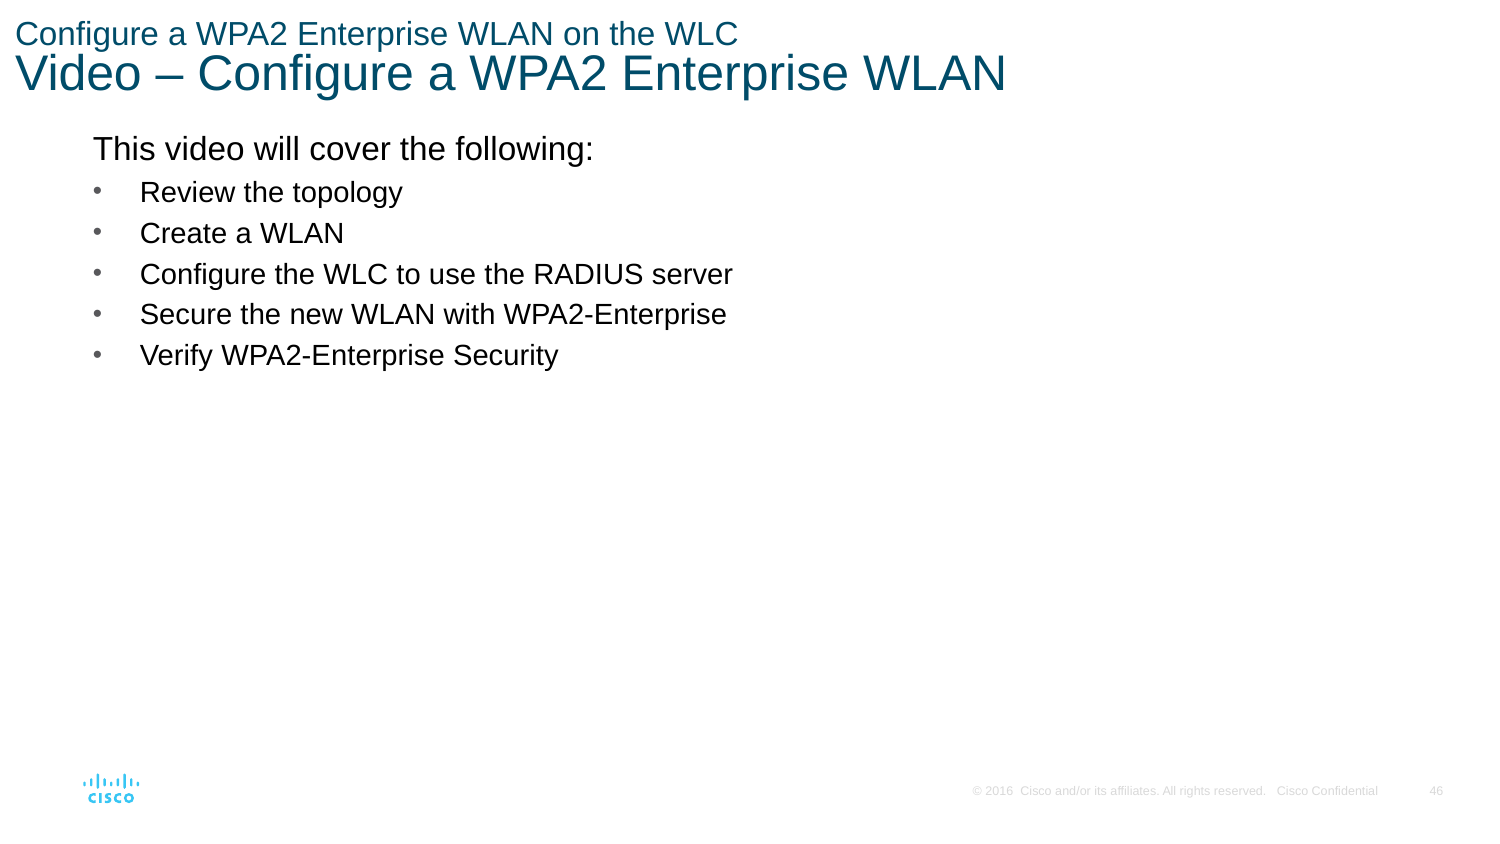

# Configure a WPA2 Enterprise WLAN on the WLC Video – Configure a WPA2 Enterprise WLAN
This video will cover the following:
Review the topology
Create a WLAN
Configure the WLC to use the RADIUS server
Secure the new WLAN with WPA2-Enterprise
Verify WPA2-Enterprise Security